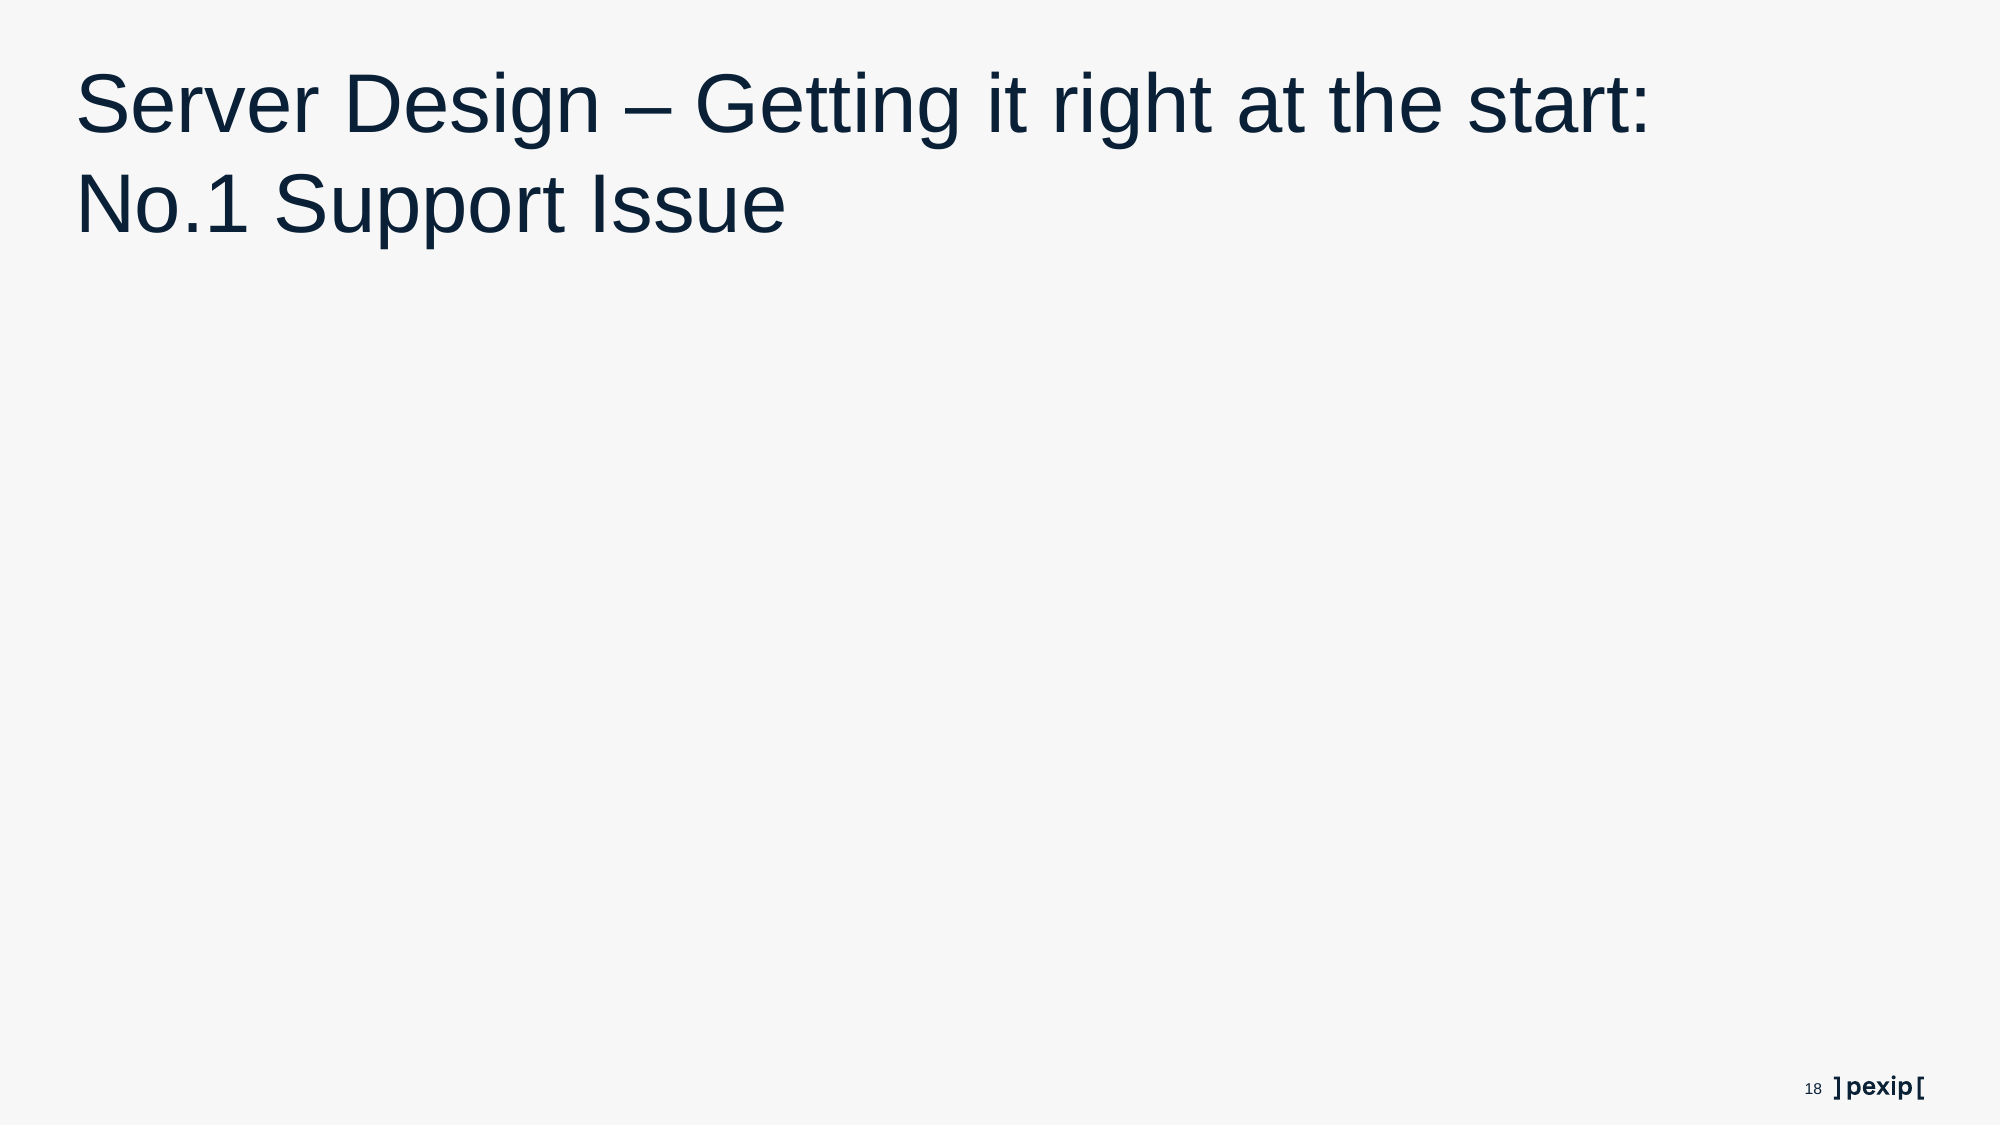

©2022 Pexip® AS. All Rights Reserved
17 March, 2022
# Server Design – Getting it right at the start: No.1 Support Issue
18